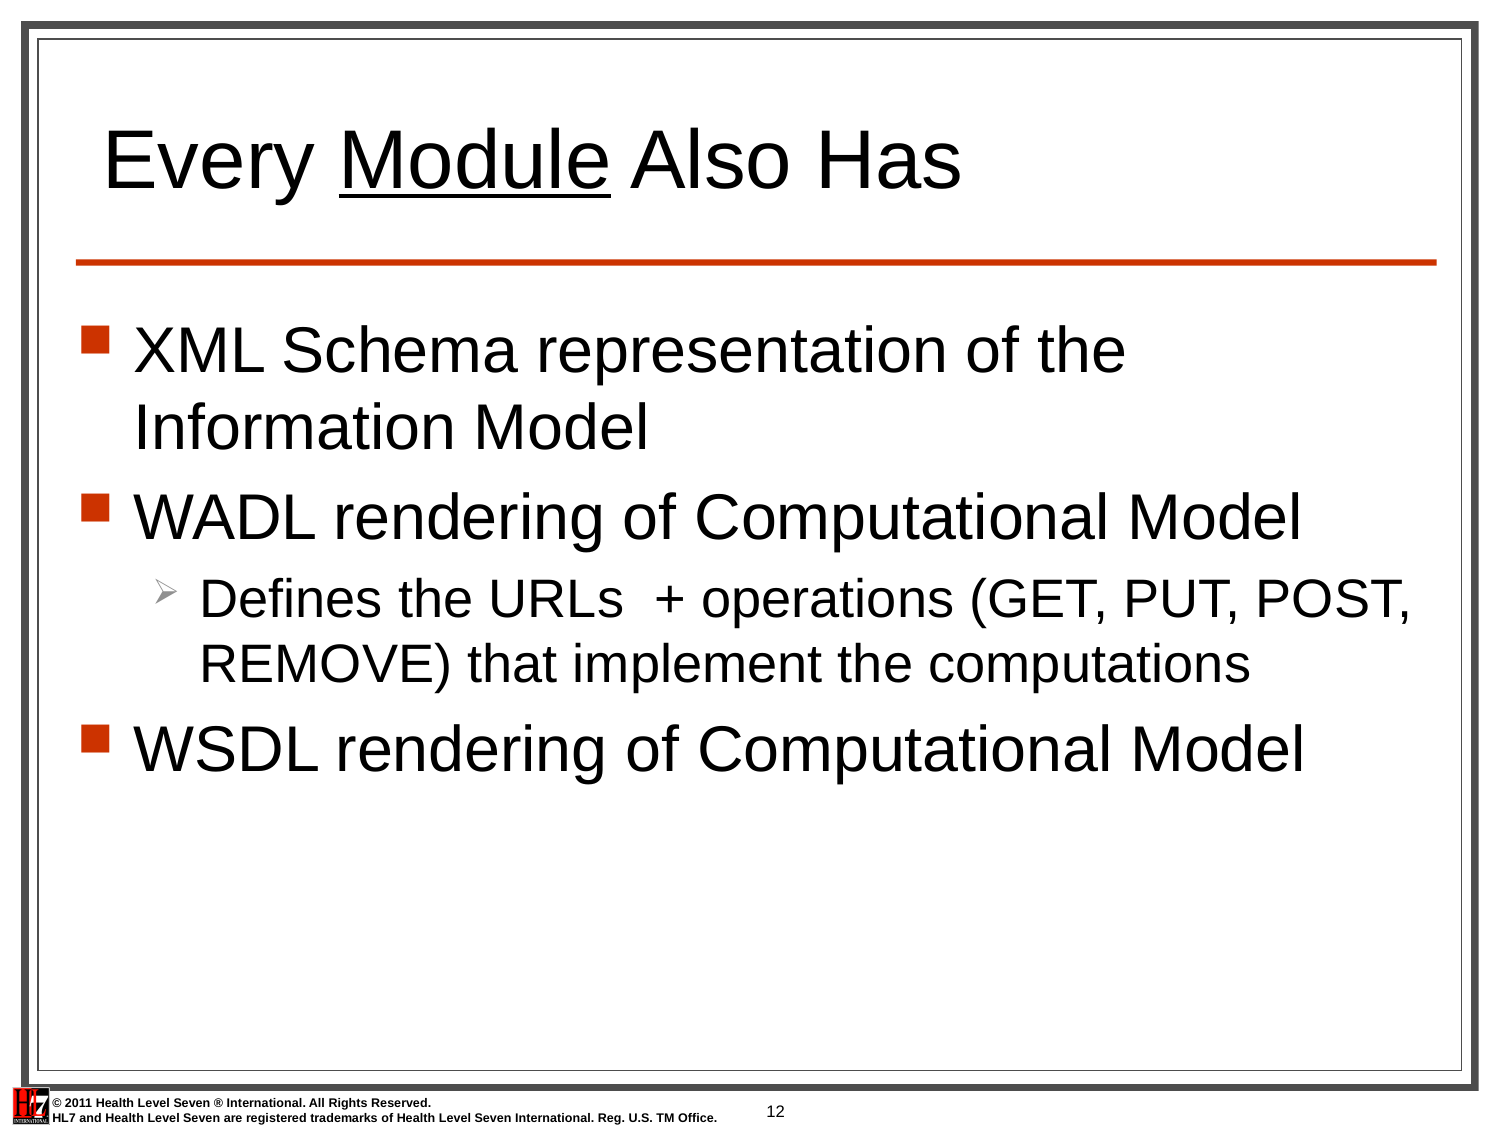

# Every Module Also Has
XML Schema representation of the Information Model
WADL rendering of Computational Model
Defines the URLs  + operations (GET, PUT, POST, REMOVE) that implement the computations
WSDL rendering of Computational Model

12